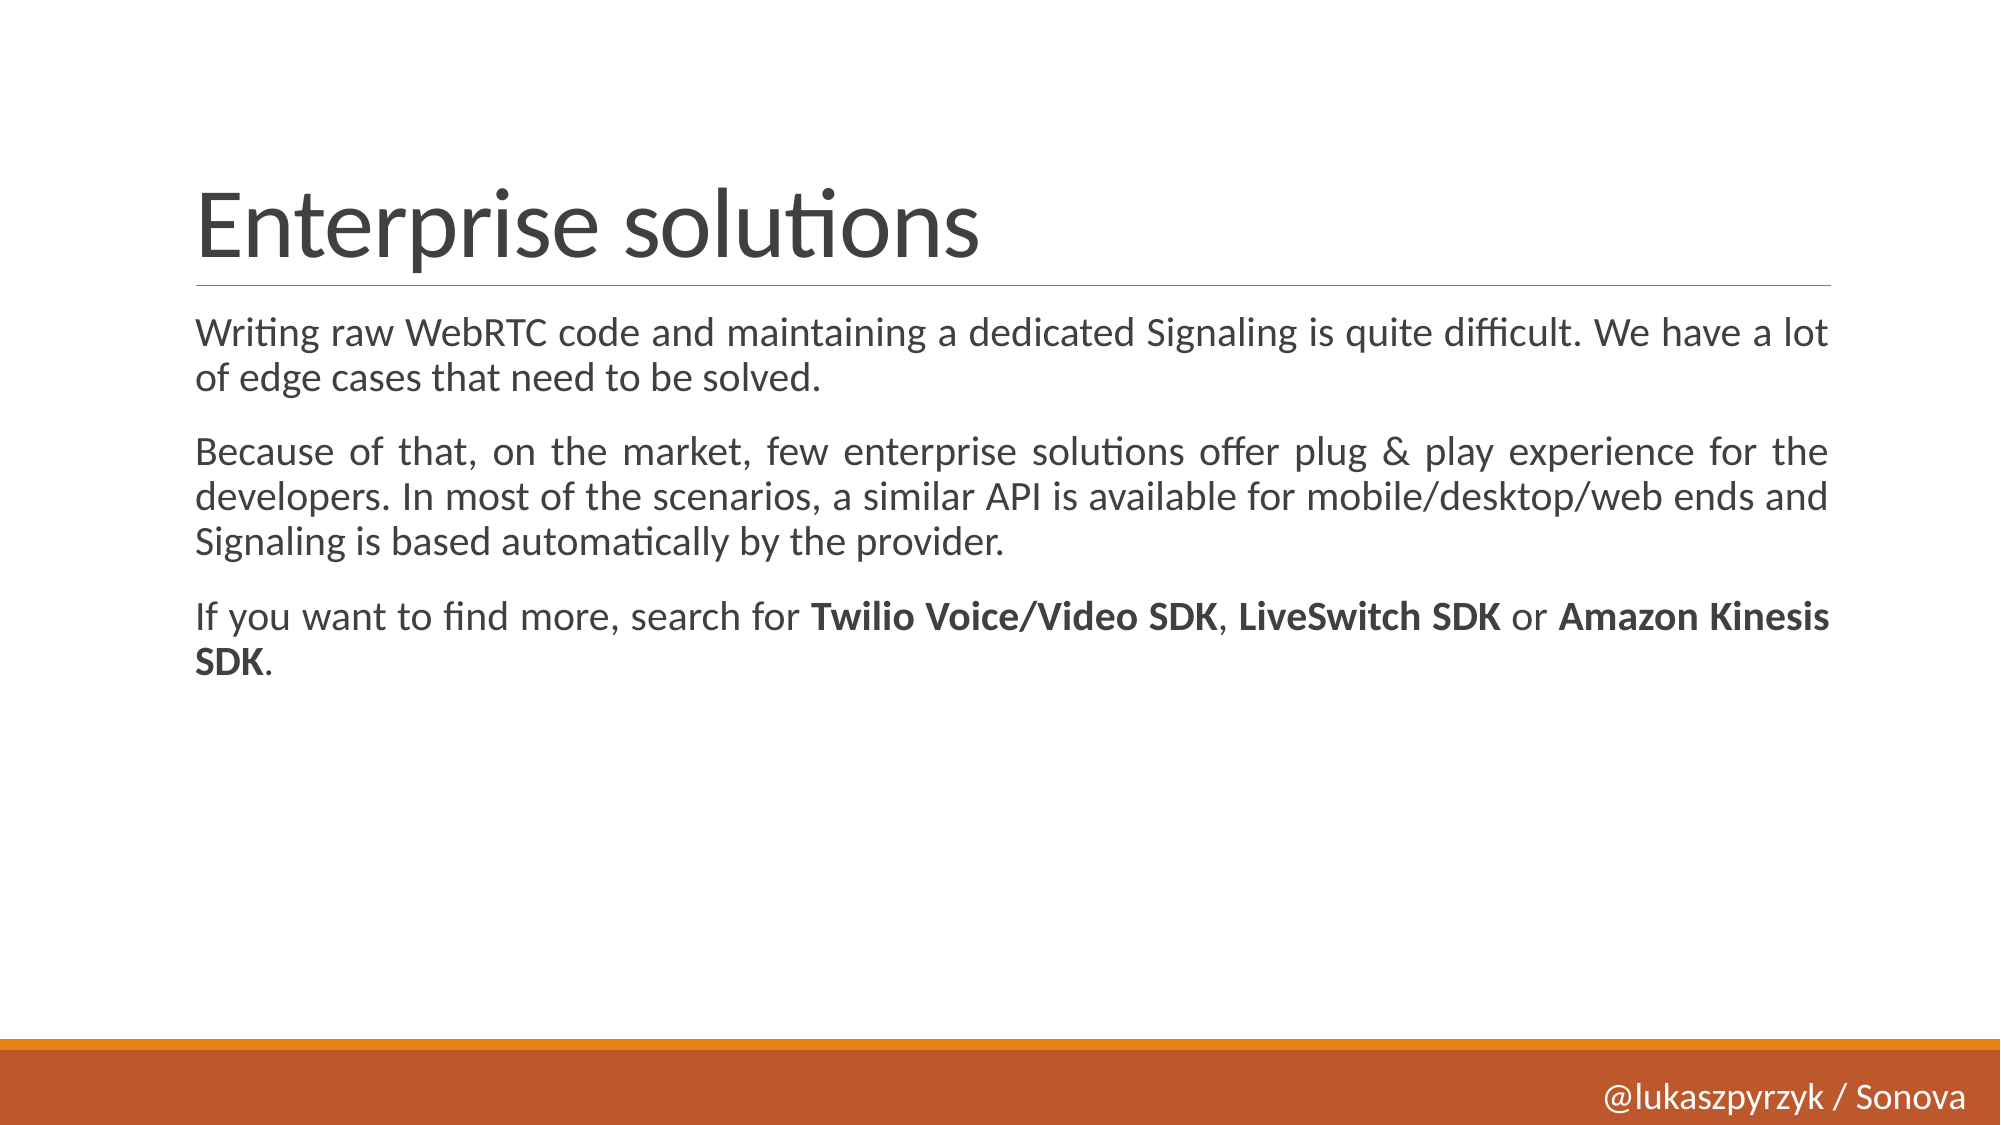

# Enterprise solutions
Writing raw WebRTC code and maintaining a dedicated Signaling is quite difficult. We have a lot of edge cases that need to be solved.
Because of that, on the market, few enterprise solutions offer plug & play experience for the developers. In most of the scenarios, a similar API is available for mobile/desktop/web ends and Signaling is based automatically by the provider.
If you want to find more, search for Twilio Voice/Video SDK, LiveSwitch SDK or Amazon Kinesis SDK.
@lukaszpyrzyk / Sonova